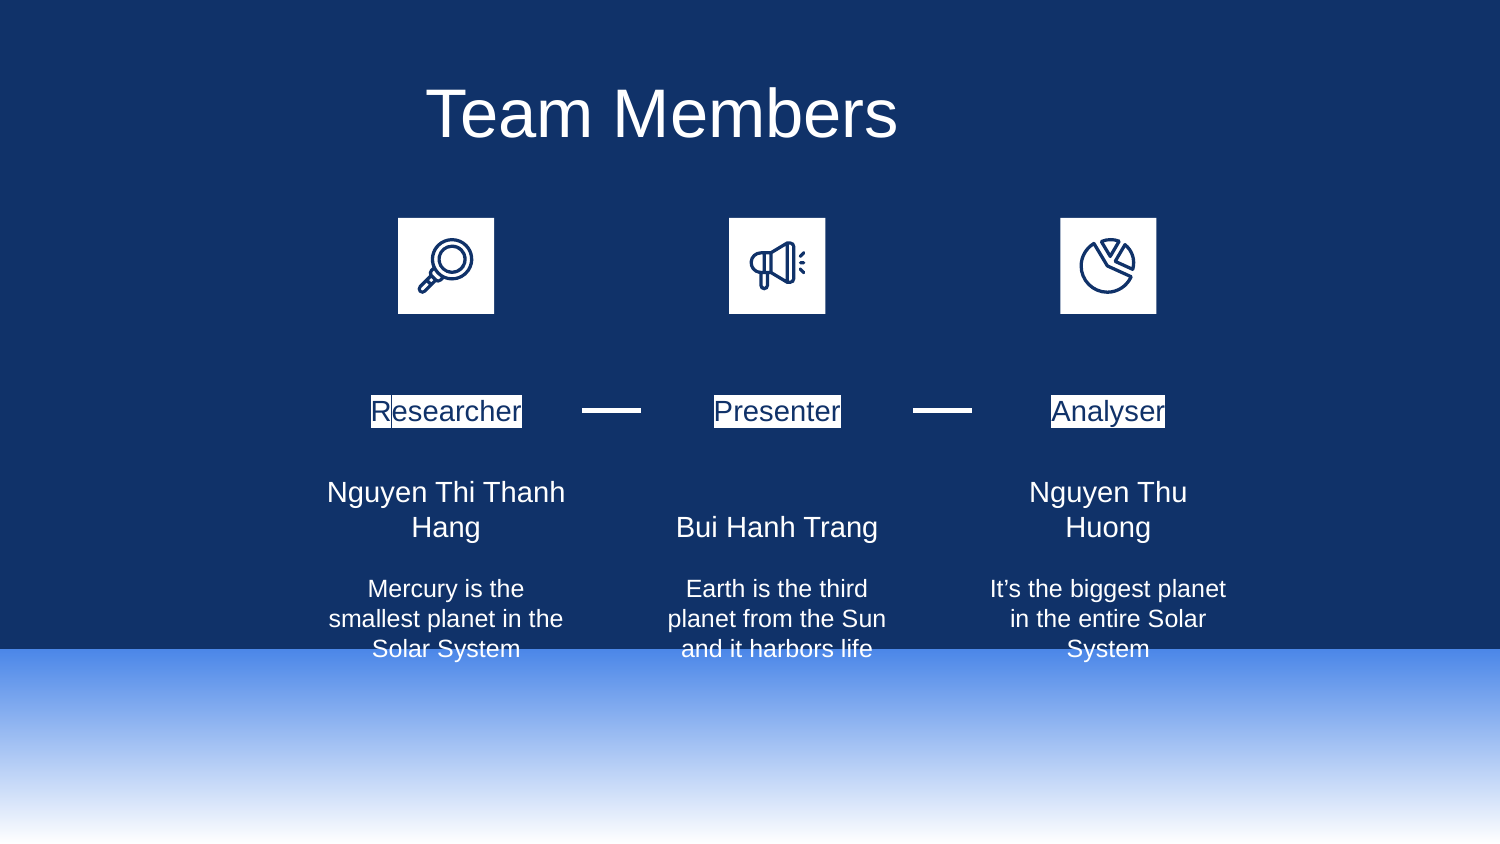

# Team Members

Researcher
Presenter
Analyser
Nguyen Thi Thanh Hang
Bui Hanh Trang
Nguyen Thu Huong
Mercury is the smallest planet in the Solar System
Earth is the third planet from the Sun and it harbors life
It’s the biggest planet in the entire Solar System